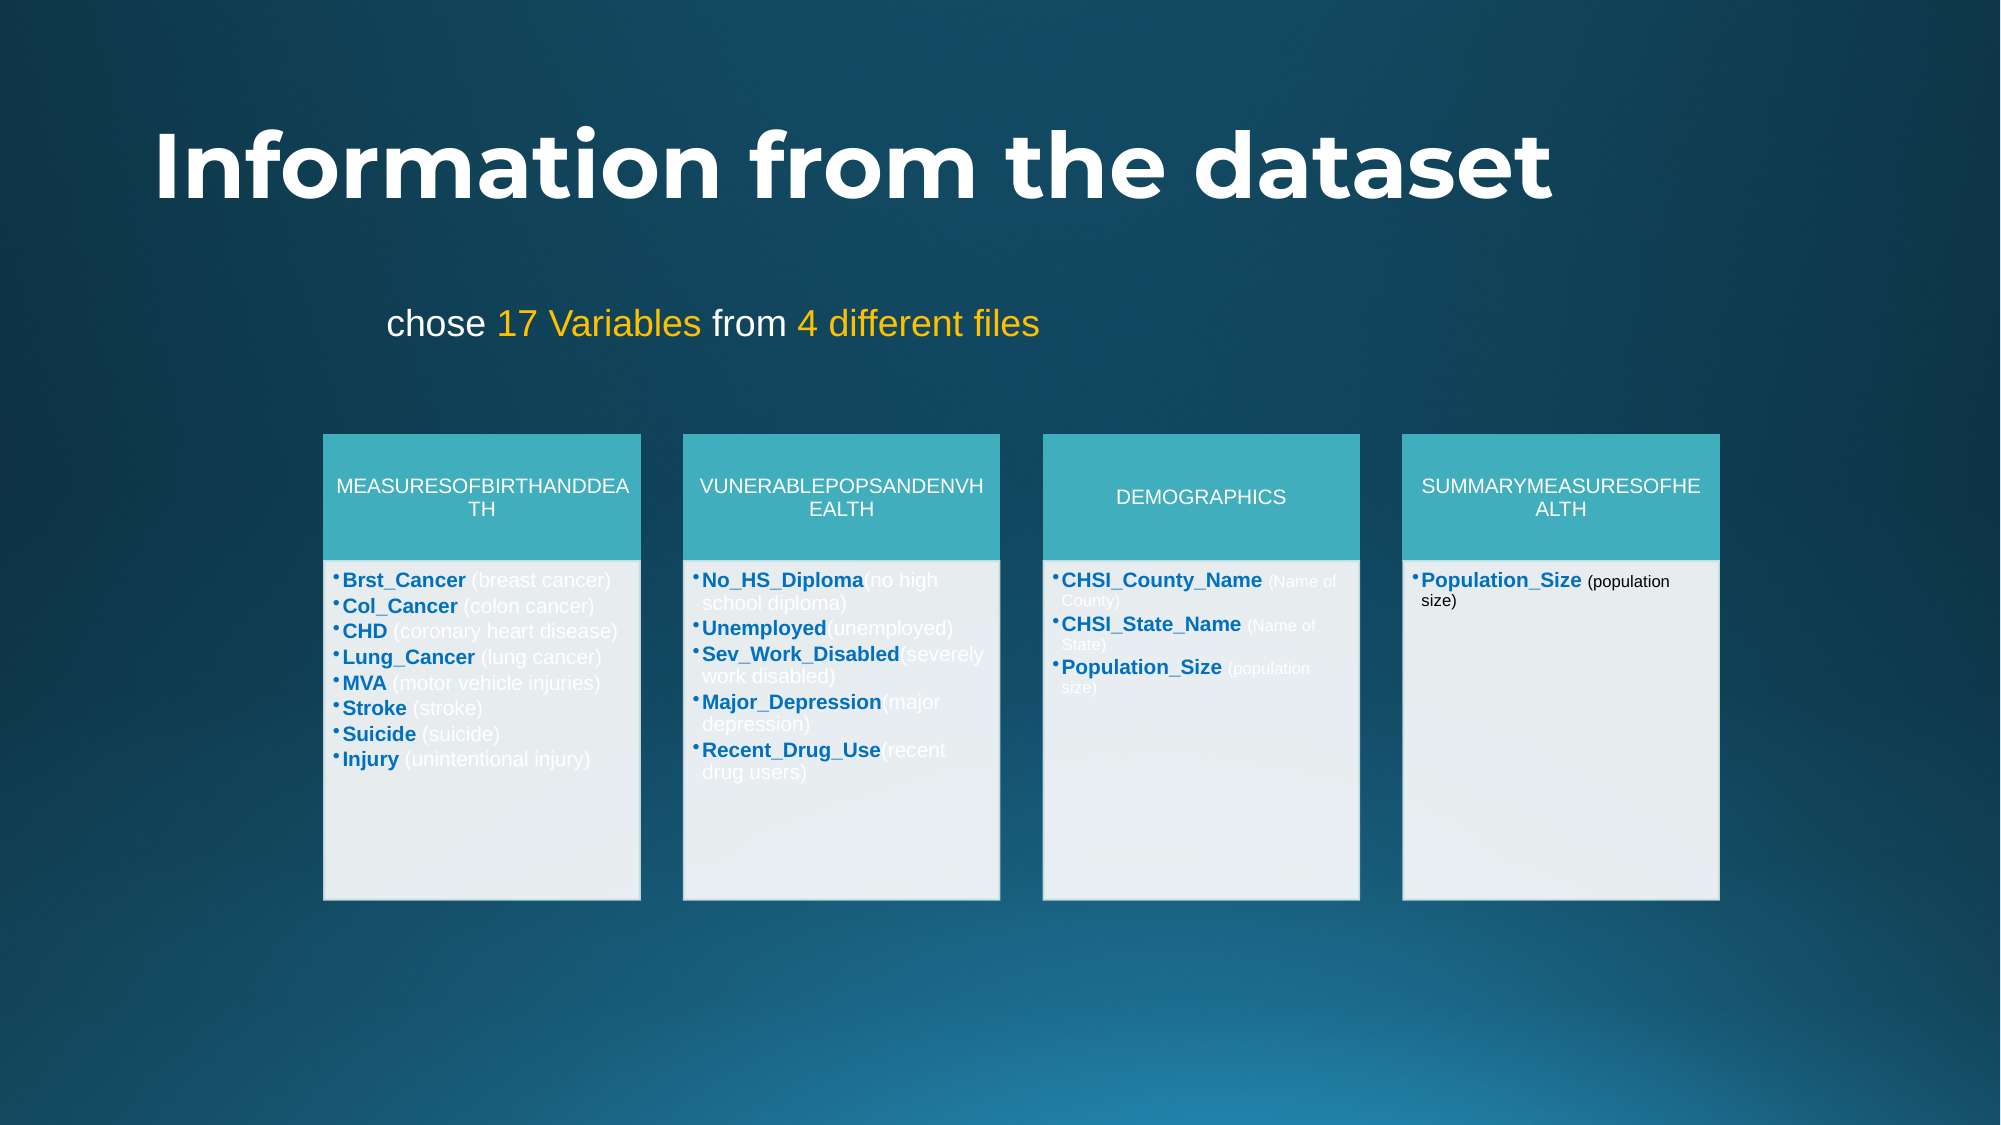

# Information from the dataset
chose 17 Variables from 4 different files
MEASURESOFBIRTHANDDEATH
Brst_Cancer (breast cancer)
Col_Cancer (colon cancer)
CHD (coronary heart disease)
Lung_Cancer (lung cancer)
MVA (motor vehicle injuries)
Stroke (stroke)
Suicide (suicide)
Injury (unintentional injury)
VUNERABLEPOPSANDENVHEALTH
No_HS_Diploma(no high school diploma)
Unemployed(unemployed)
Sev_Work_Disabled(severely work disabled)
Major_Depression(major depression)
Recent_Drug_Use(recent drug users)
DEMOGRAPHICS
CHSI_County_Name (Name of County)
CHSI_State_Name (Name of State)
Population_Size (population size)
SUMMARYMEASURESOFHEALTH
Population_Size (population size)